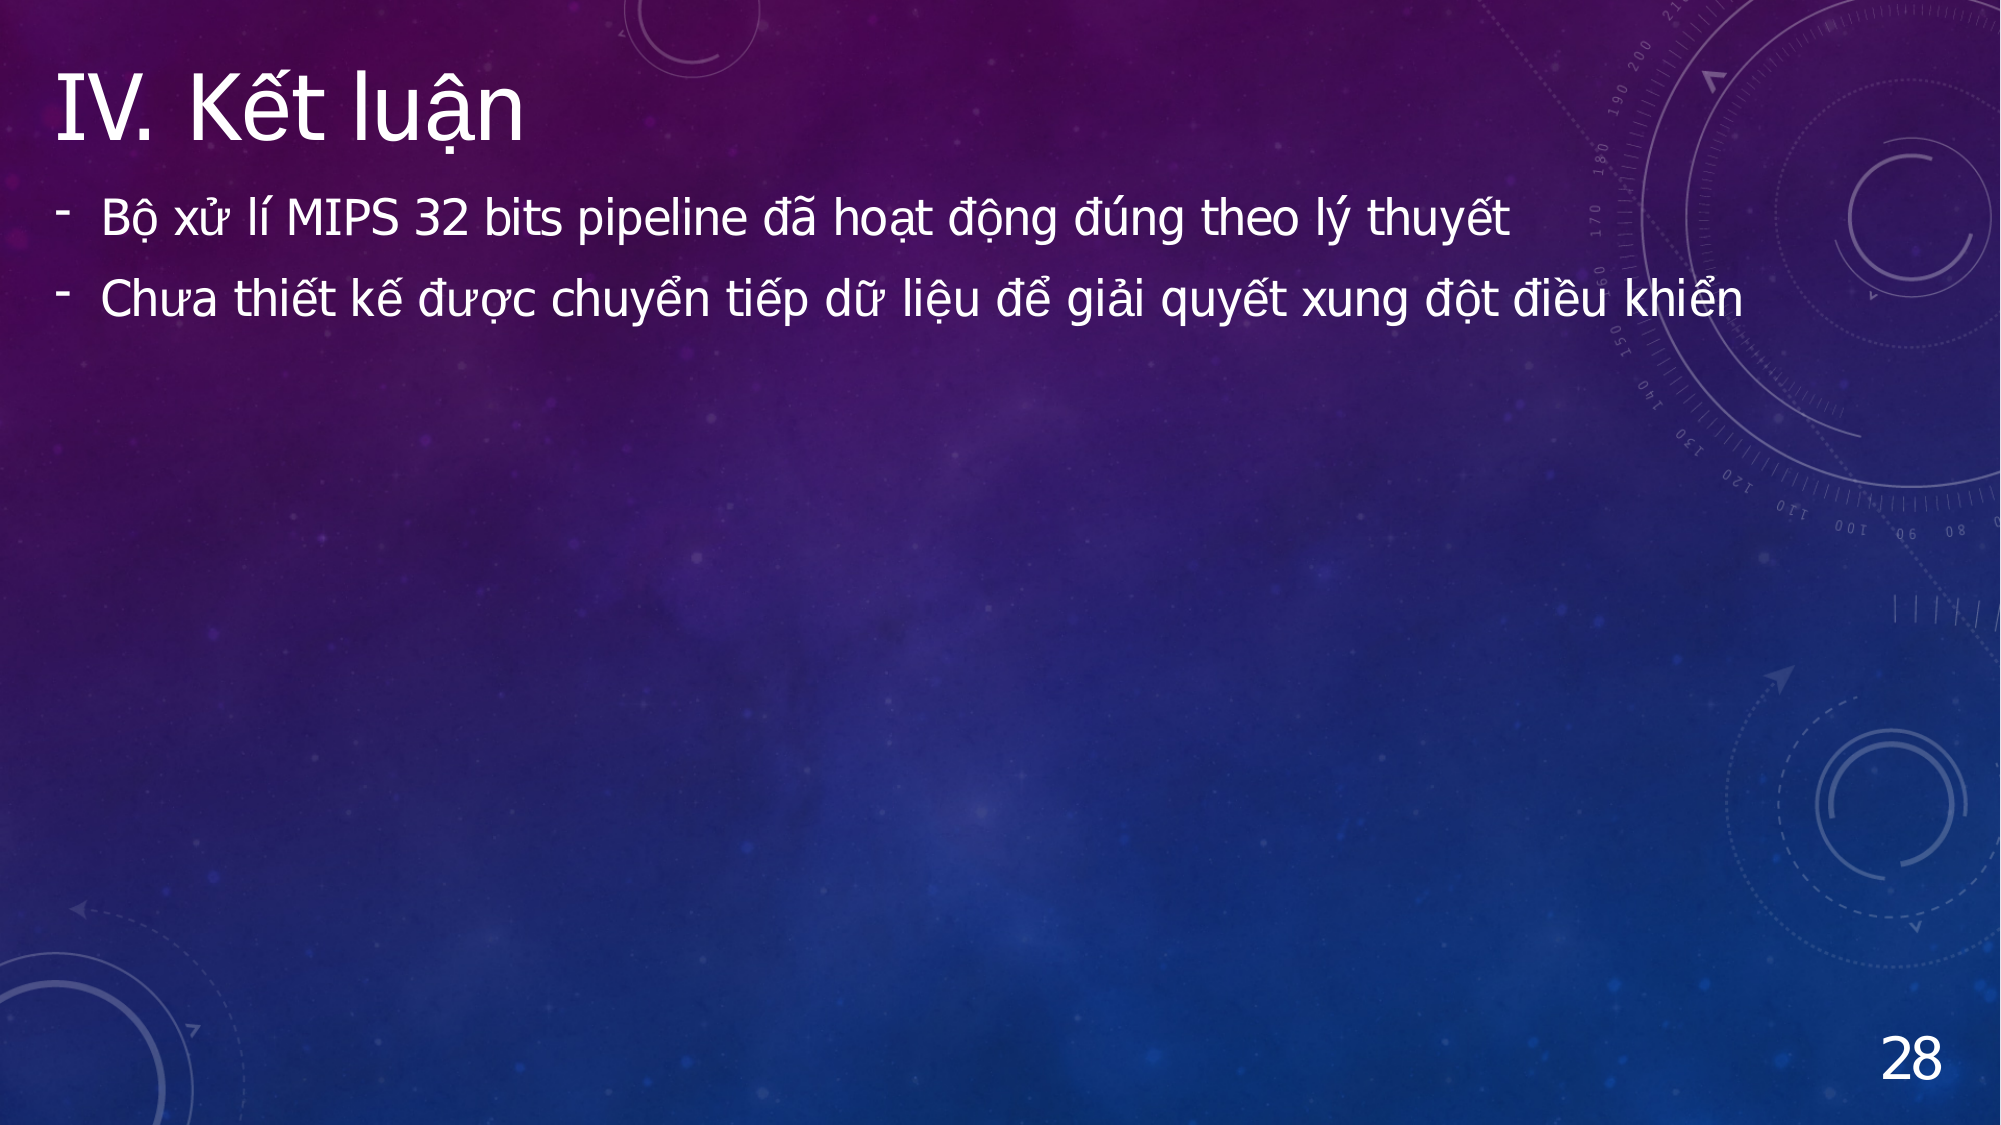

# IV. Kết luận
Bộ xử lí MIPS 32 bits pipeline đã hoạt động đúng theo lý thuyết
Chưa thiết kế được chuyển tiếp dữ liệu để giải quyết xung đột điều khiển

28